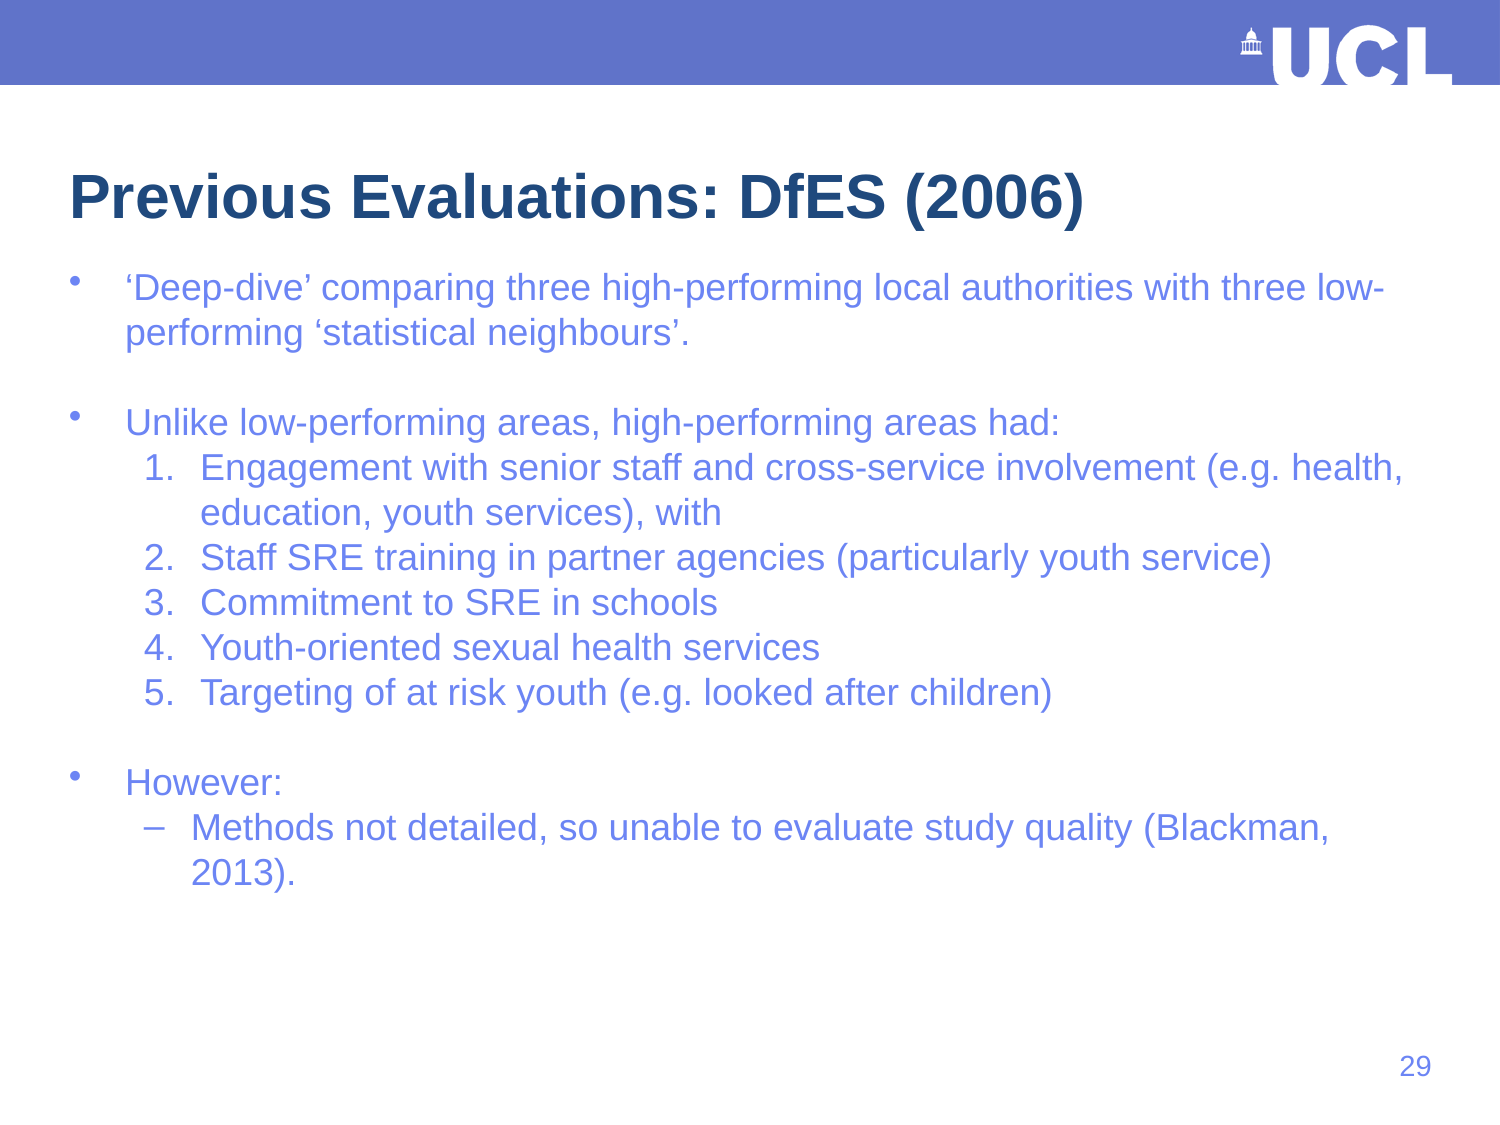

# Previous Evaluations: DfES (2006)
‘Deep-dive’ comparing three high-performing local authorities with three low-performing ‘statistical neighbours’.

Unlike low-performing areas, high-performing areas had:
Engagement with senior staff and cross-service involvement (e.g. health, education, youth services), with
Staff SRE training in partner agencies (particularly youth service)
Commitment to SRE in schools
Youth-oriented sexual health services
Targeting of at risk youth (e.g. looked after children)

However:
Methods not detailed, so unable to evaluate study quality (Blackman, 2013).

29